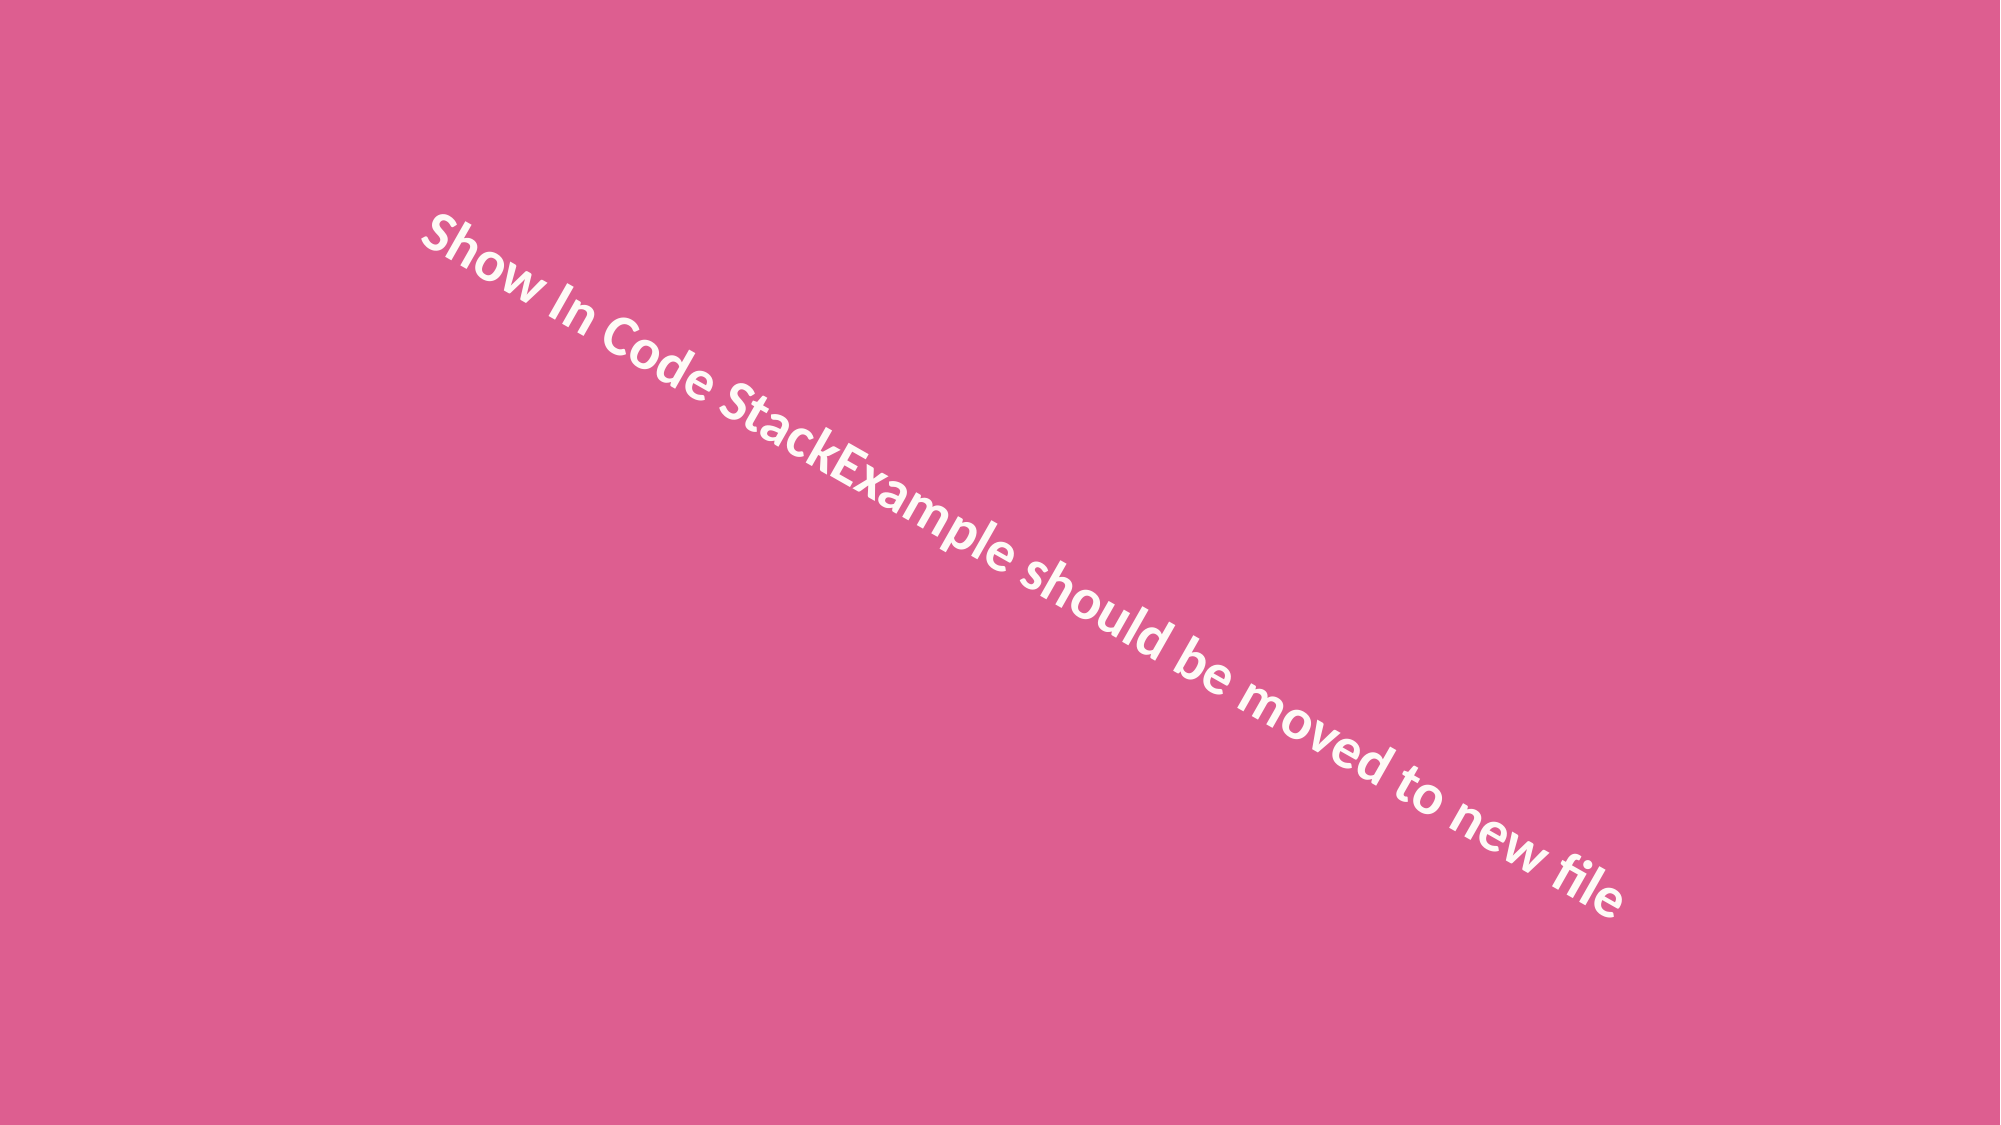

Show In Code StackExample should be moved to new file